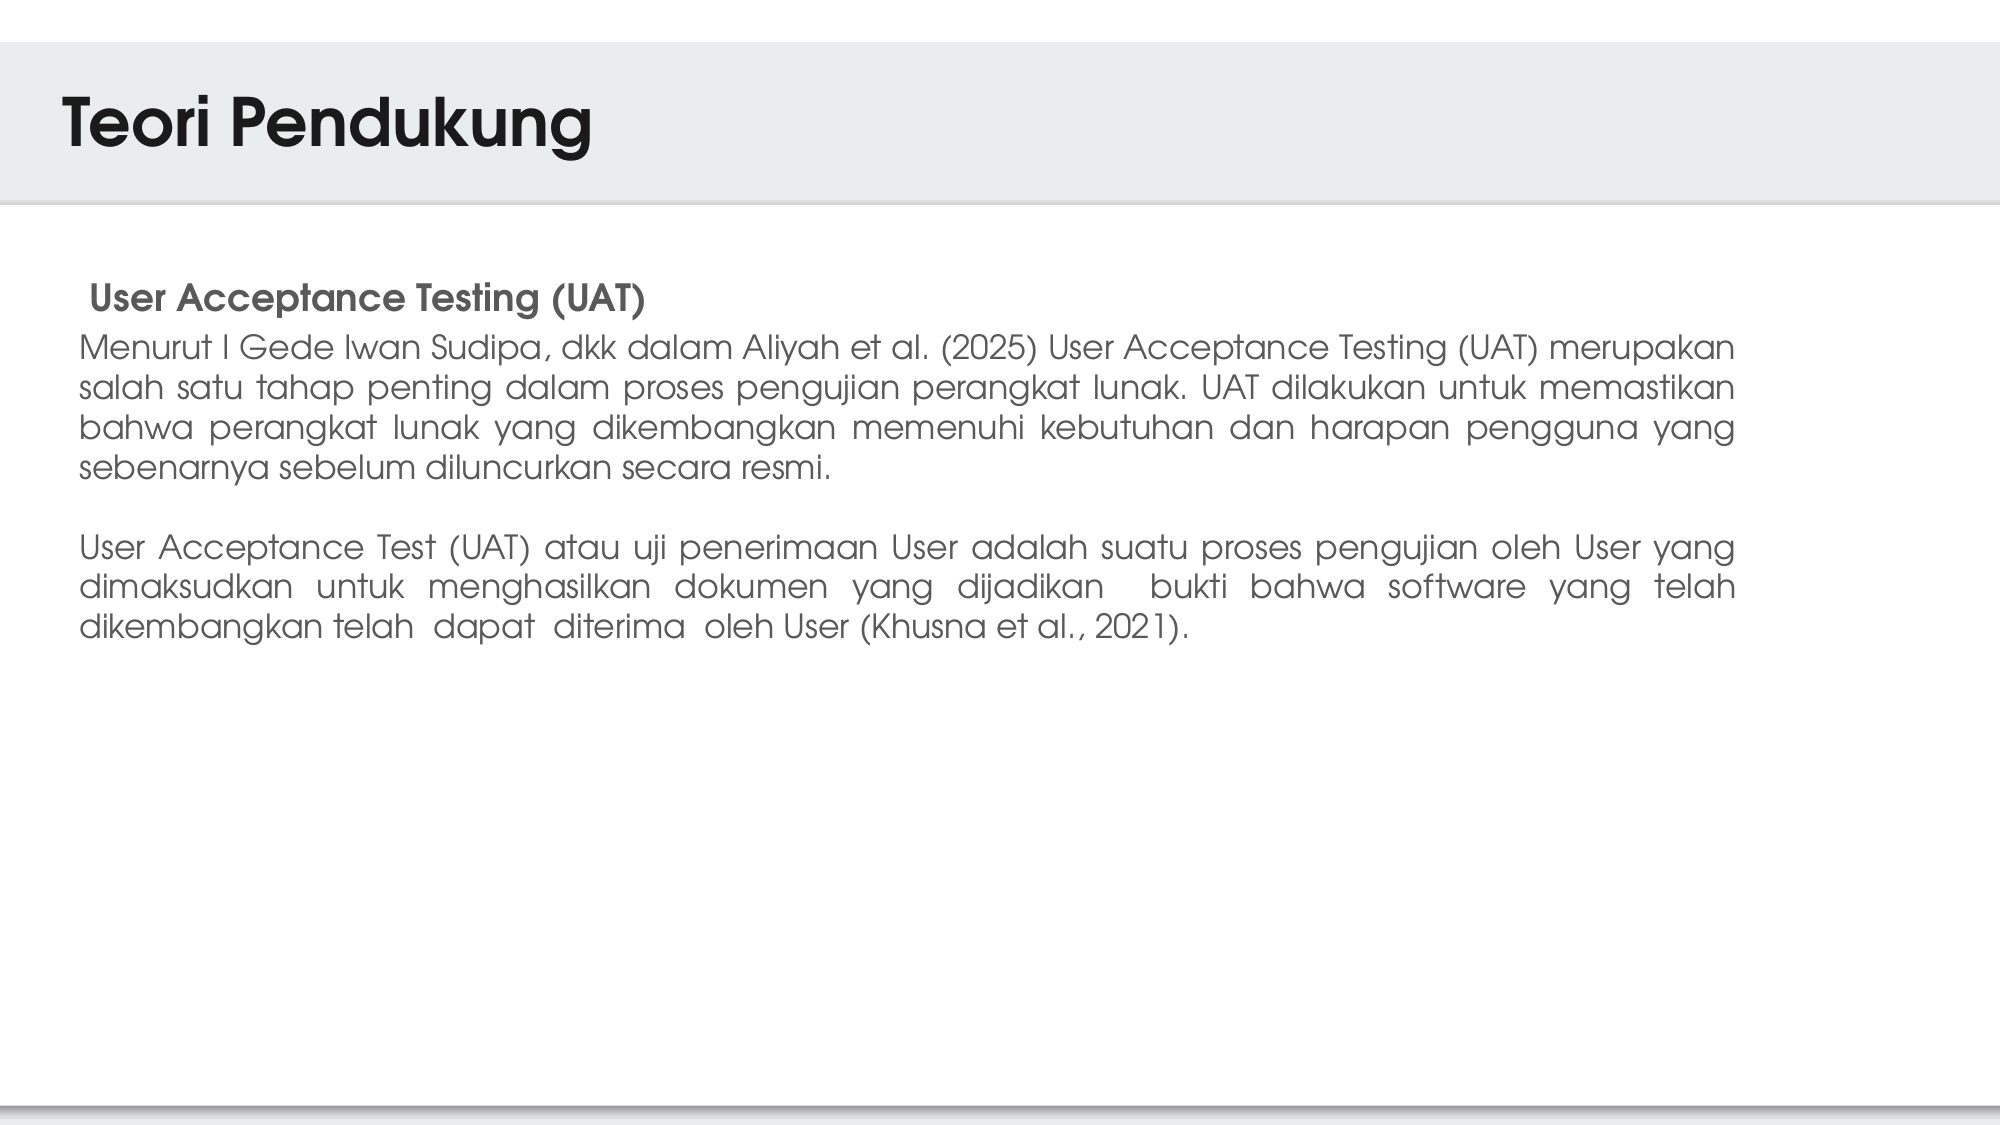

Teori Pendukung

 User Acceptance Testing (UAT)
Menurut I Gede Iwan Sudipa, dkk dalam Aliyah et al. (2025) User Acceptance Testing (UAT) merupakan salah satu tahap penting dalam proses pengujian perangkat lunak. UAT dilakukan untuk memastikan bahwa perangkat lunak yang dikembangkan memenuhi kebutuhan dan harapan pengguna yang sebenarnya sebelum diluncurkan secara resmi.

User Acceptance Test (UAT) atau uji penerimaan User adalah suatu proses pengujian oleh User yang dimaksudkan untuk menghasilkan dokumen yang dijadikan  bukti bahwa software yang telah dikembangkan telah  dapat  diterima  oleh User (Khusna et al., 2021).